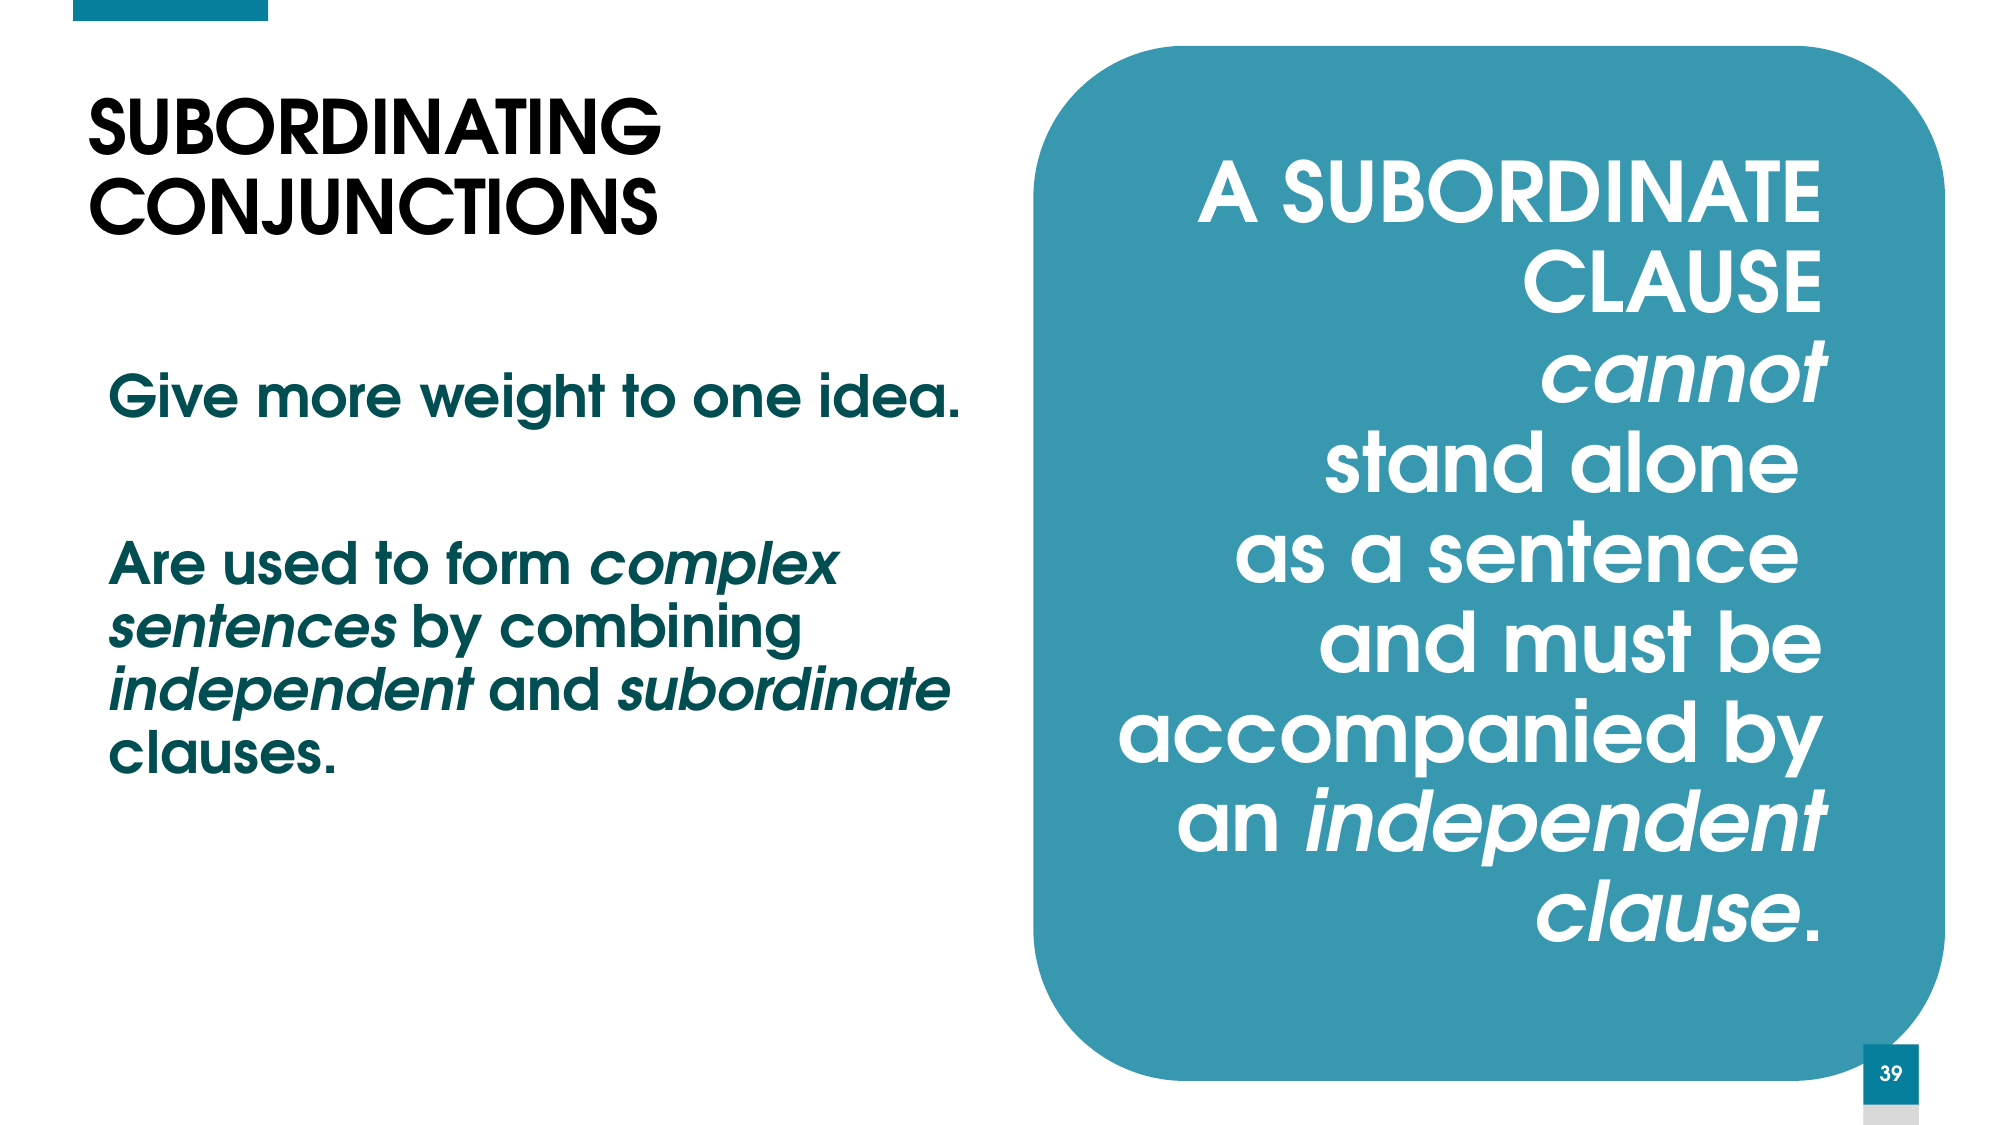

# SUBORDINATING CONJUNCTIONS
A SUBORDINATE CLAUSE
cannot
stand alone
as a sentence
and must be accompanied by an independent clause.
Give more weight to one idea.

Are used to form complex sentences by combining independent and subordinate clauses.

39